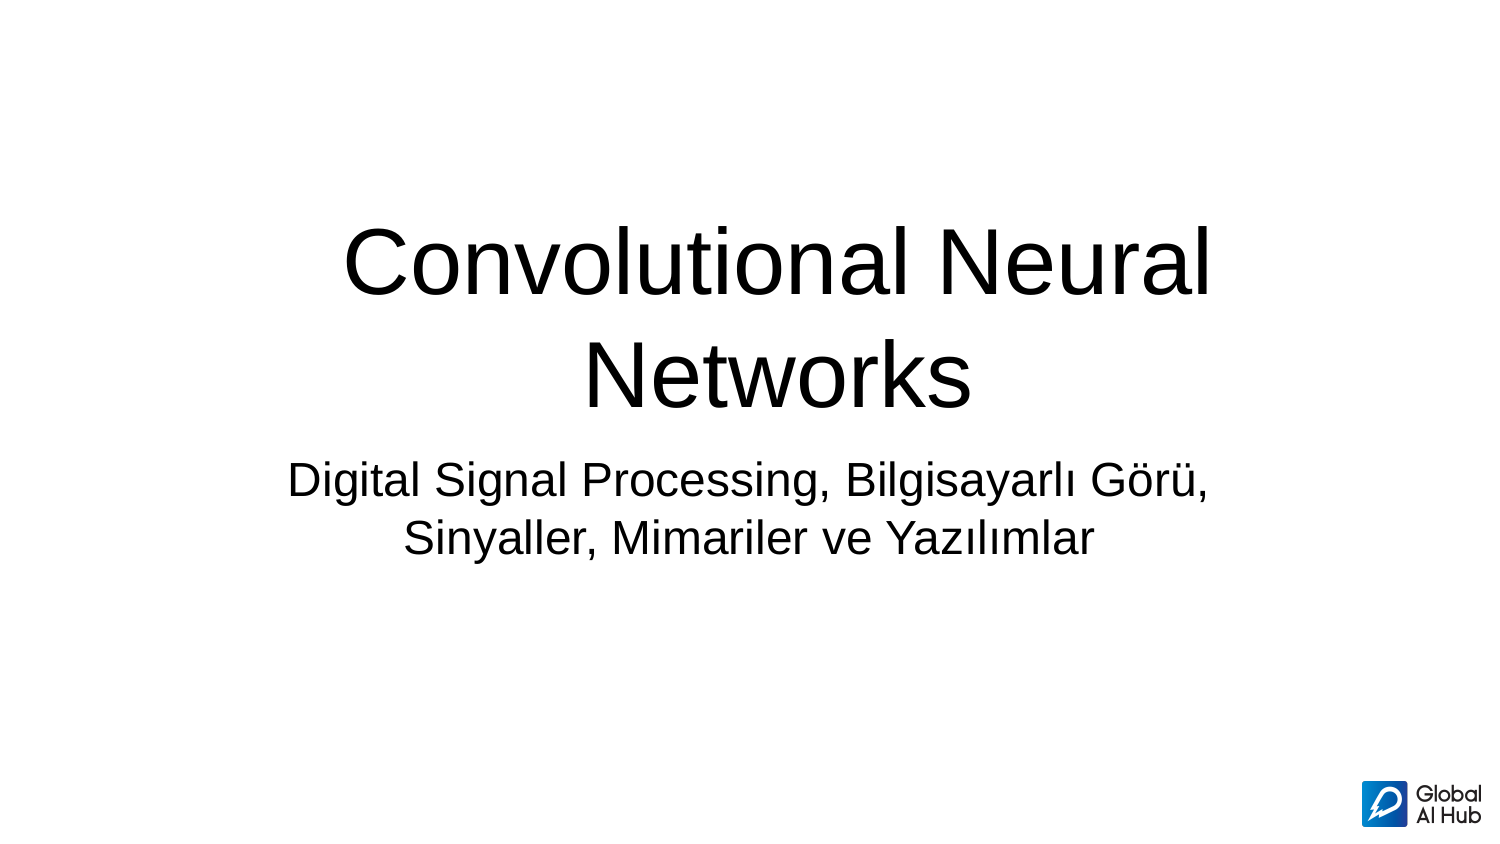

# Convolutional Neural Networks
Digital Signal Processing, Bilgisayarlı Görü, Sinyaller, Mimariler ve Yazılımlar